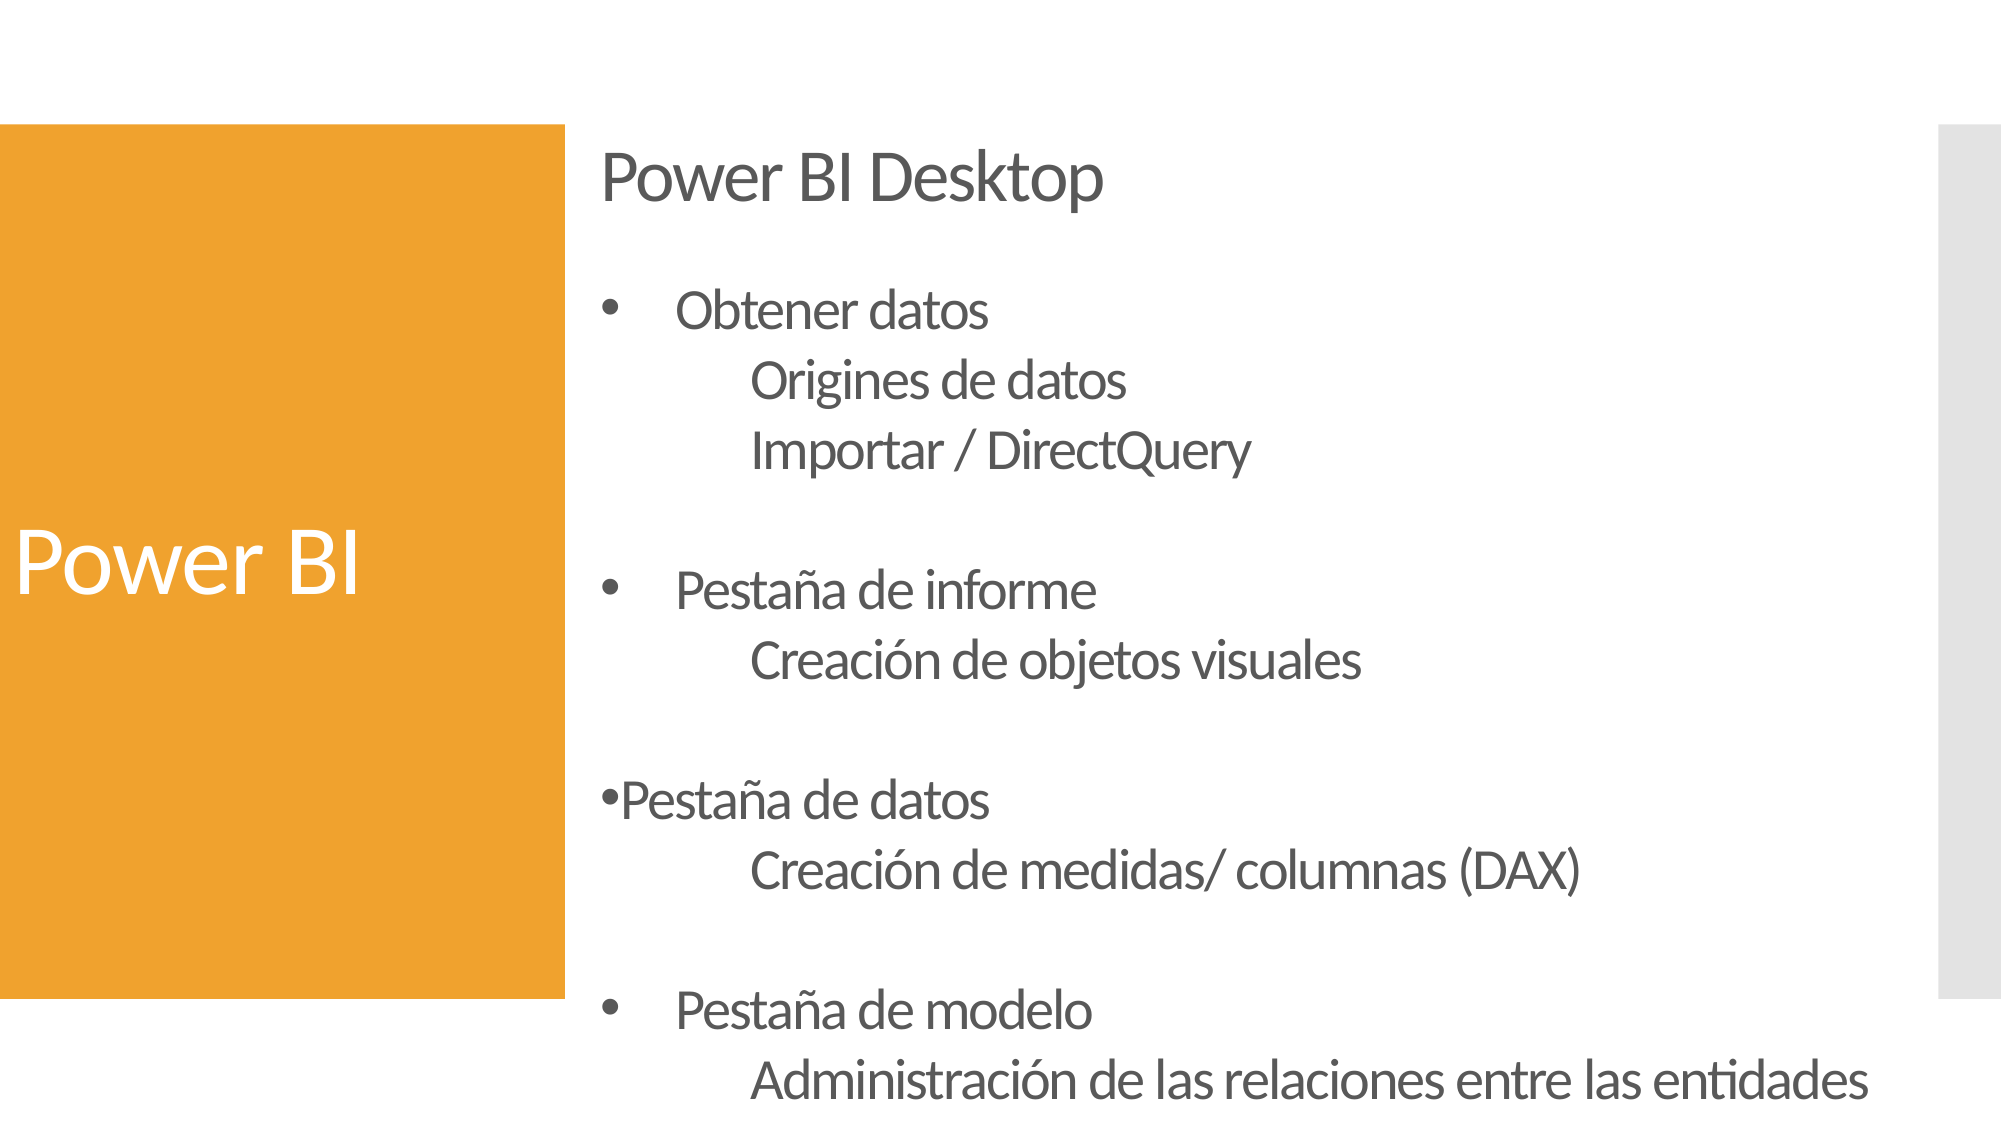

Power BI Desktop
# Power BI
Obtener datos
Origines de datos
Importar / DirectQuery

Pestaña de informe
Creación de objetos visuales

Pestaña de datos
Creación de medidas/ columnas (DAX)

Pestaña de modelo
Administración de las relaciones entre las entidades